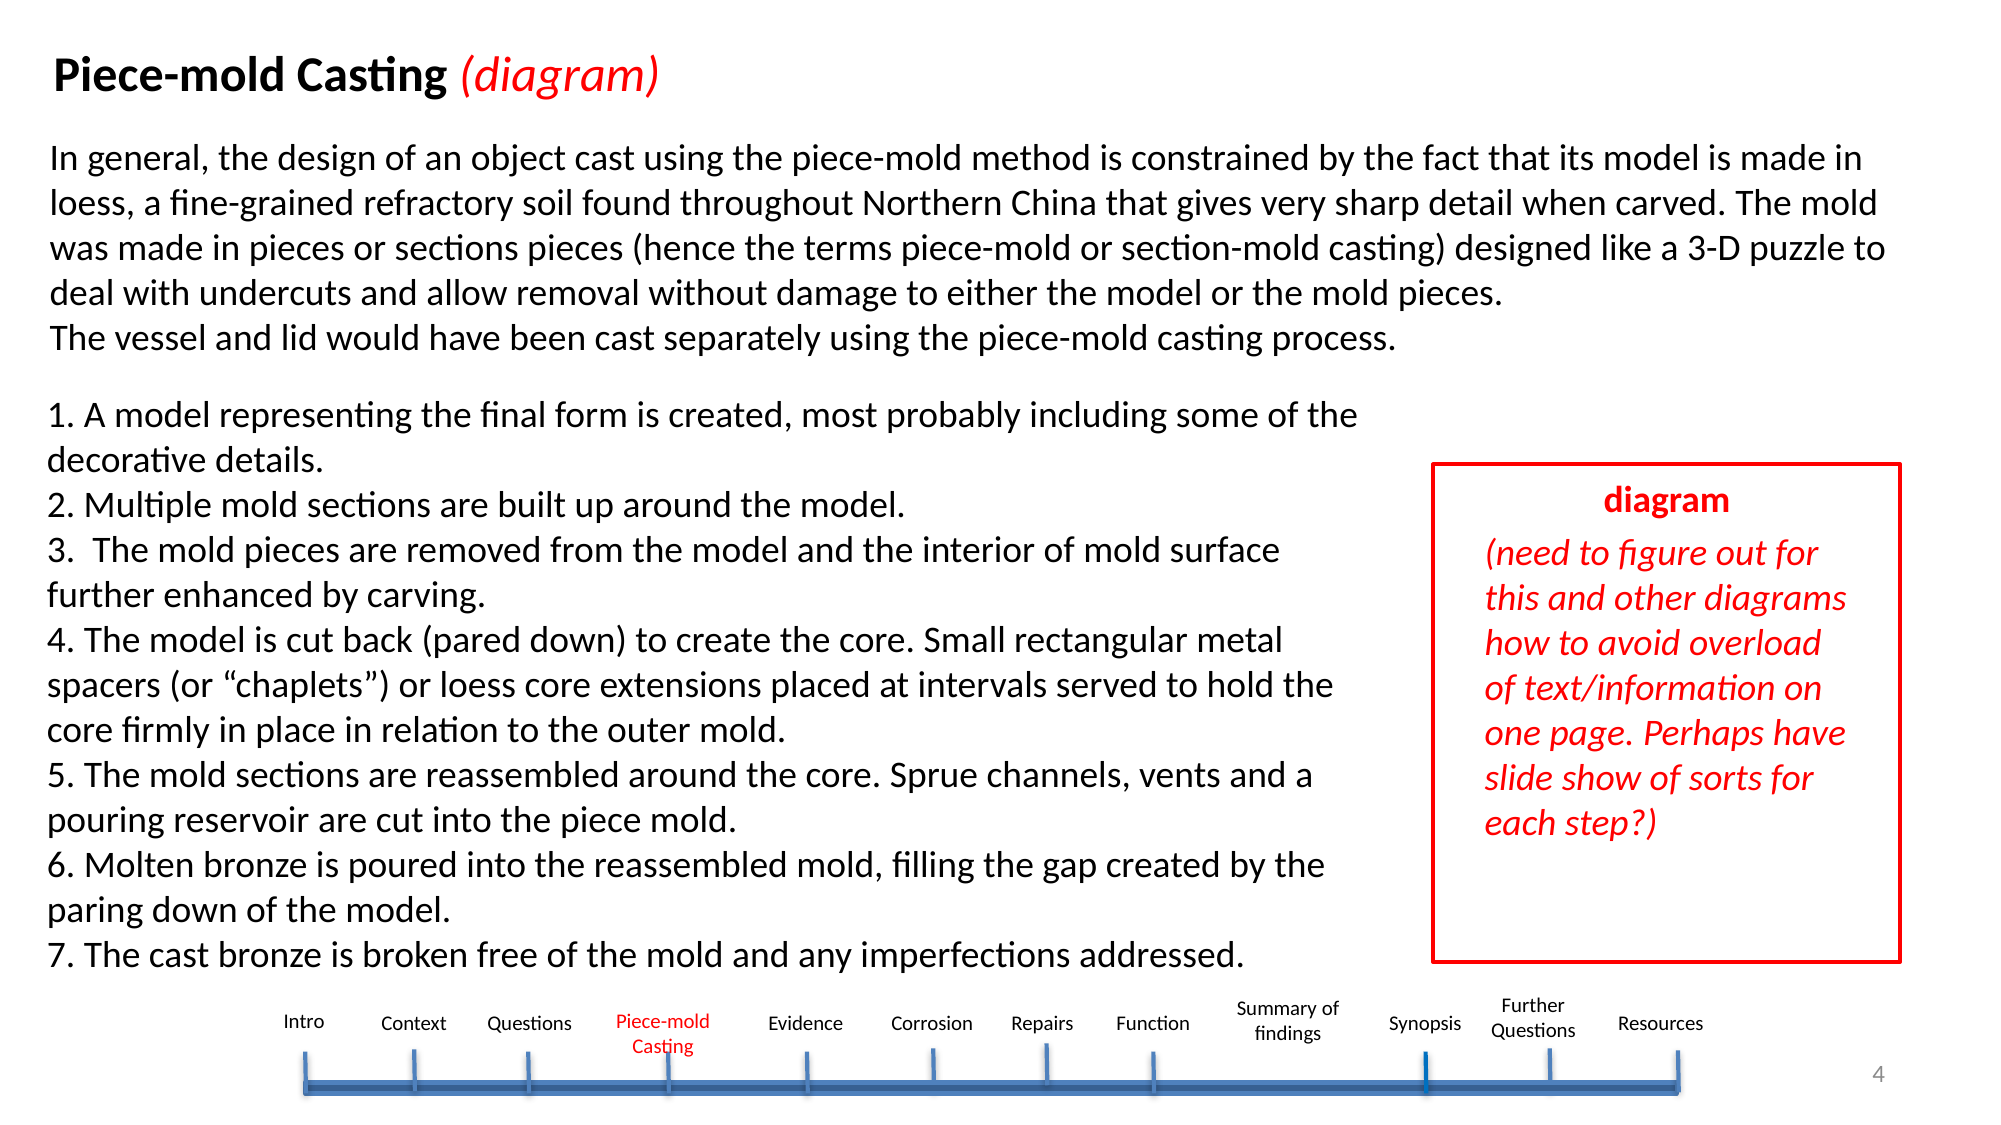

Piece-mold Casting (diagram)
In general, the design of an object cast using the piece-mold method is constrained by the fact that its model is made in loess, a fine-grained refractory soil found throughout Northern China that gives very sharp detail when carved. The mold was made in pieces or sections pieces (hence the terms piece-mold or section-mold casting) designed like a 3-D puzzle to deal with undercuts and allow removal without damage to either the model or the mold pieces.
The vessel and lid would have been cast separately using the piece-mold casting process.

1. A model representing the final form is created, most probably including some of the decorative details.
2. Multiple mold sections are built up around the model.
3.  The mold pieces are removed from the model and the interior of mold surface further enhanced by carving.
4. The model is cut back (pared down) to create the core. Small rectangular metal spacers (or “chaplets”) or loess core extensions placed at intervals served to hold the core firmly in place in relation to the outer mold.
5. The mold sections are reassembled around the core. Sprue channels, vents and a pouring reservoir are cut into the piece mold.
6. Molten bronze is poured into the reassembled mold, filling the gap created by the paring down of the model.
7. The cast bronze is broken free of the mold and any imperfections addressed.

diagram
(need to figure out for this and other diagrams how to avoid overload of text/information on one page. Perhaps have slide show of sorts for each step?)
Further Questions
Summary of
findings

Piece-mold Casting
Intro
Corrosion
Synopsis
Evidence
Function
Context
Questions
Repairs
Resources

4